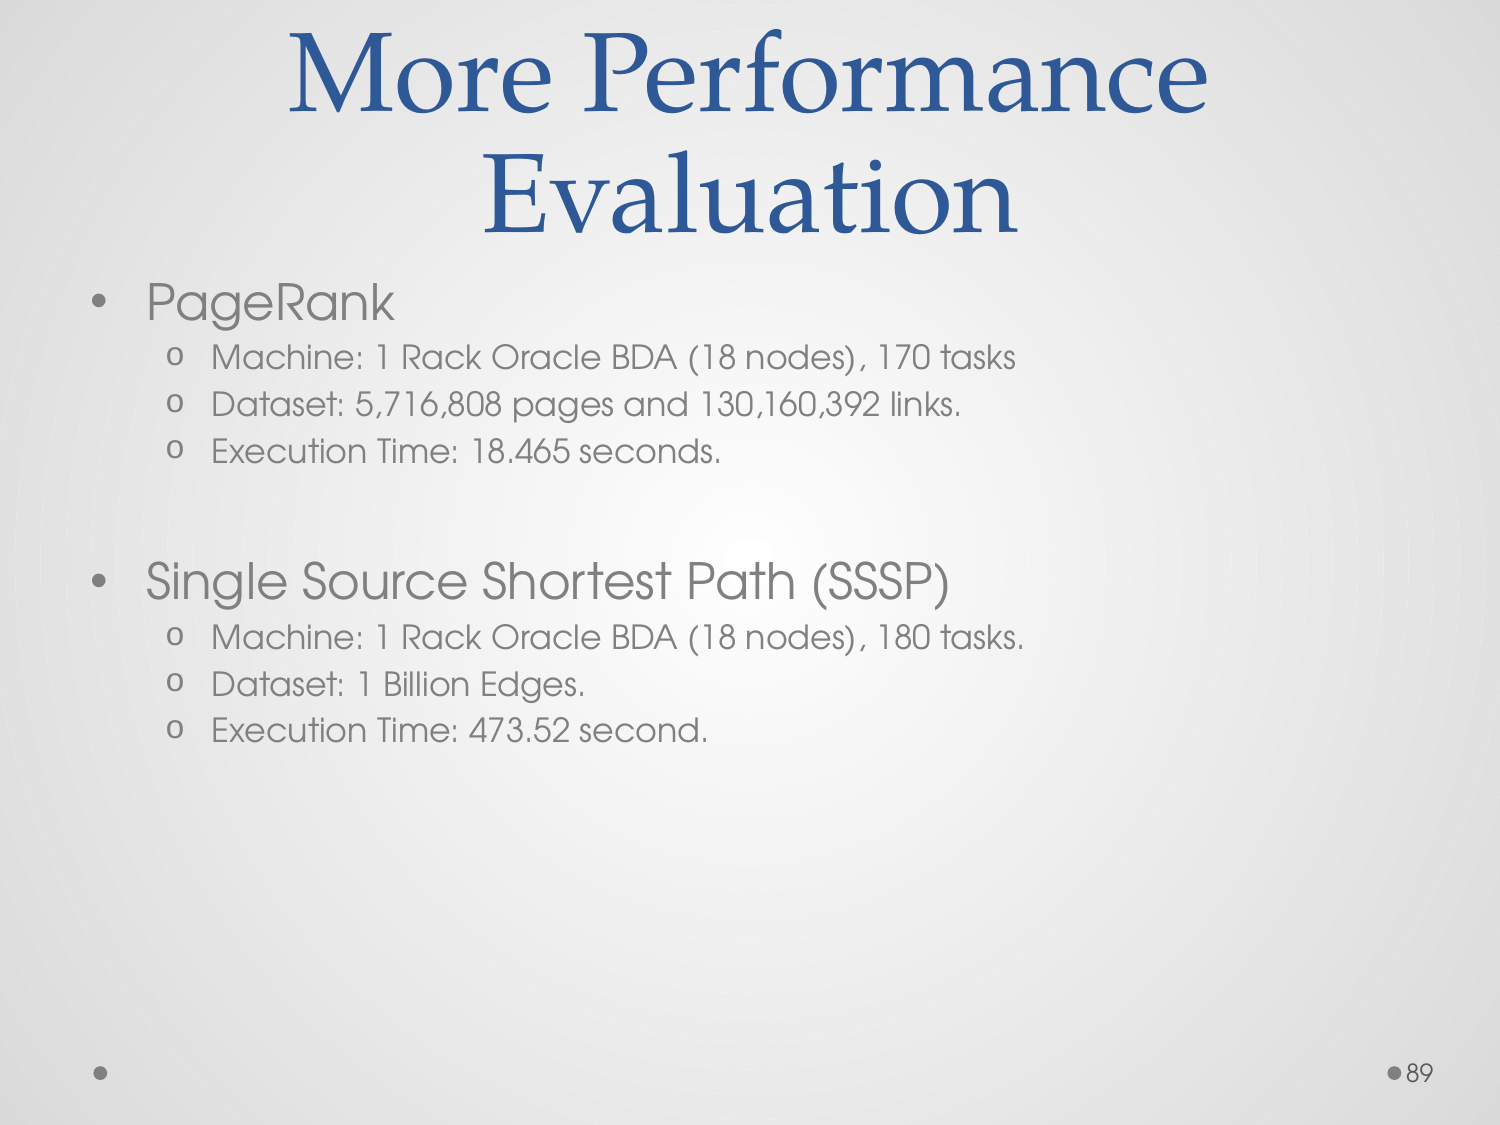

# More Performance Evaluation
PageRank
Machine: 1 Rack Oracle BDA (18 nodes), 170 tasks
Dataset: 5,716,808 pages and 130,160,392 links.
Execution Time: 18.465 seconds.

Single Source Shortest Path (SSSP)
Machine: 1 Rack Oracle BDA (18 nodes), 180 tasks.
Dataset: 1 Billion Edges.
Execution Time: 473.52 second.

89